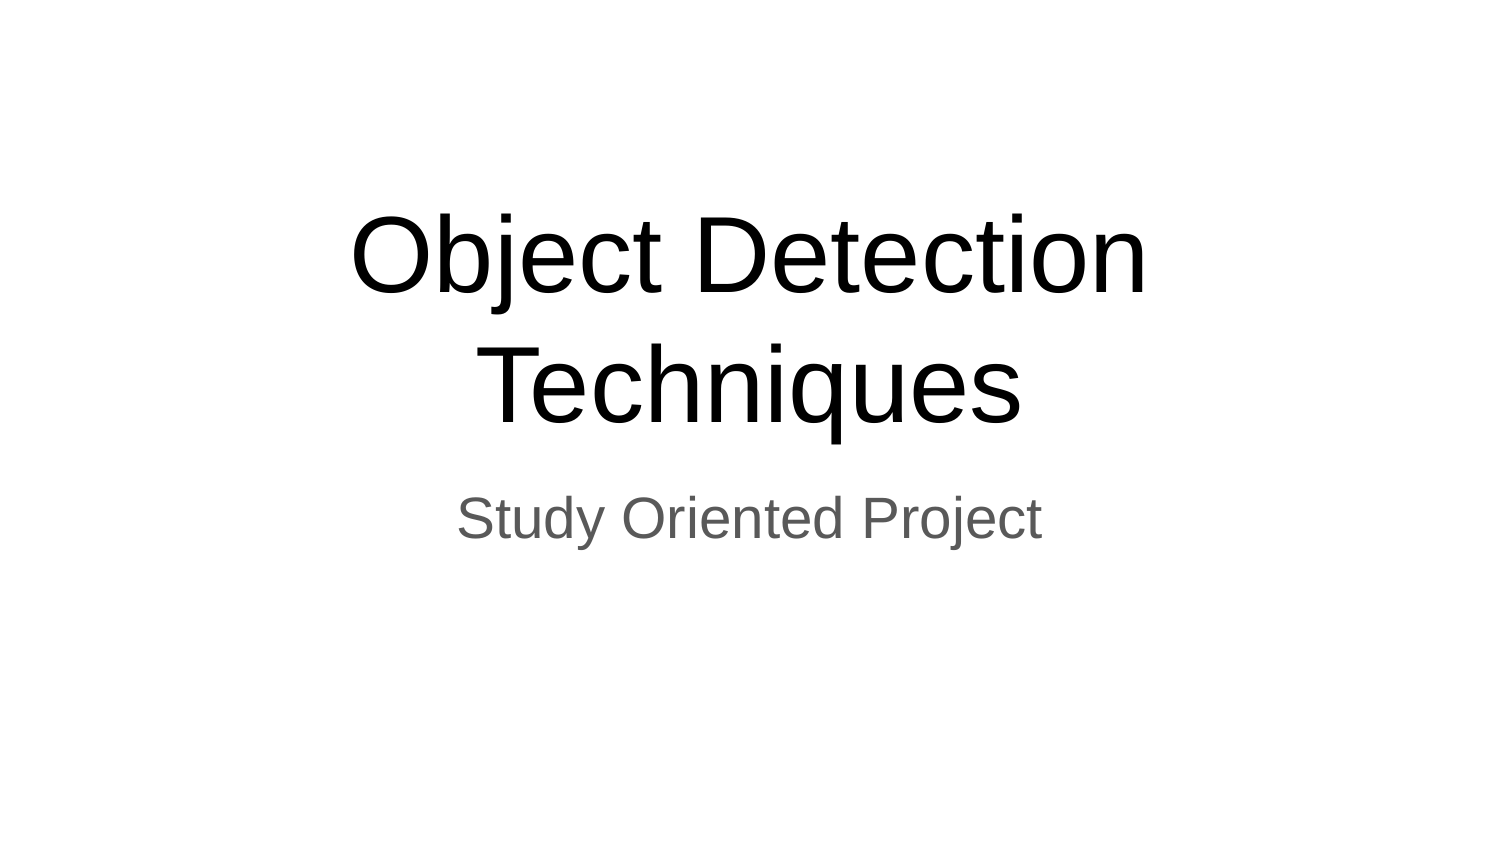

# Object Detection Techniques
Study Oriented Project